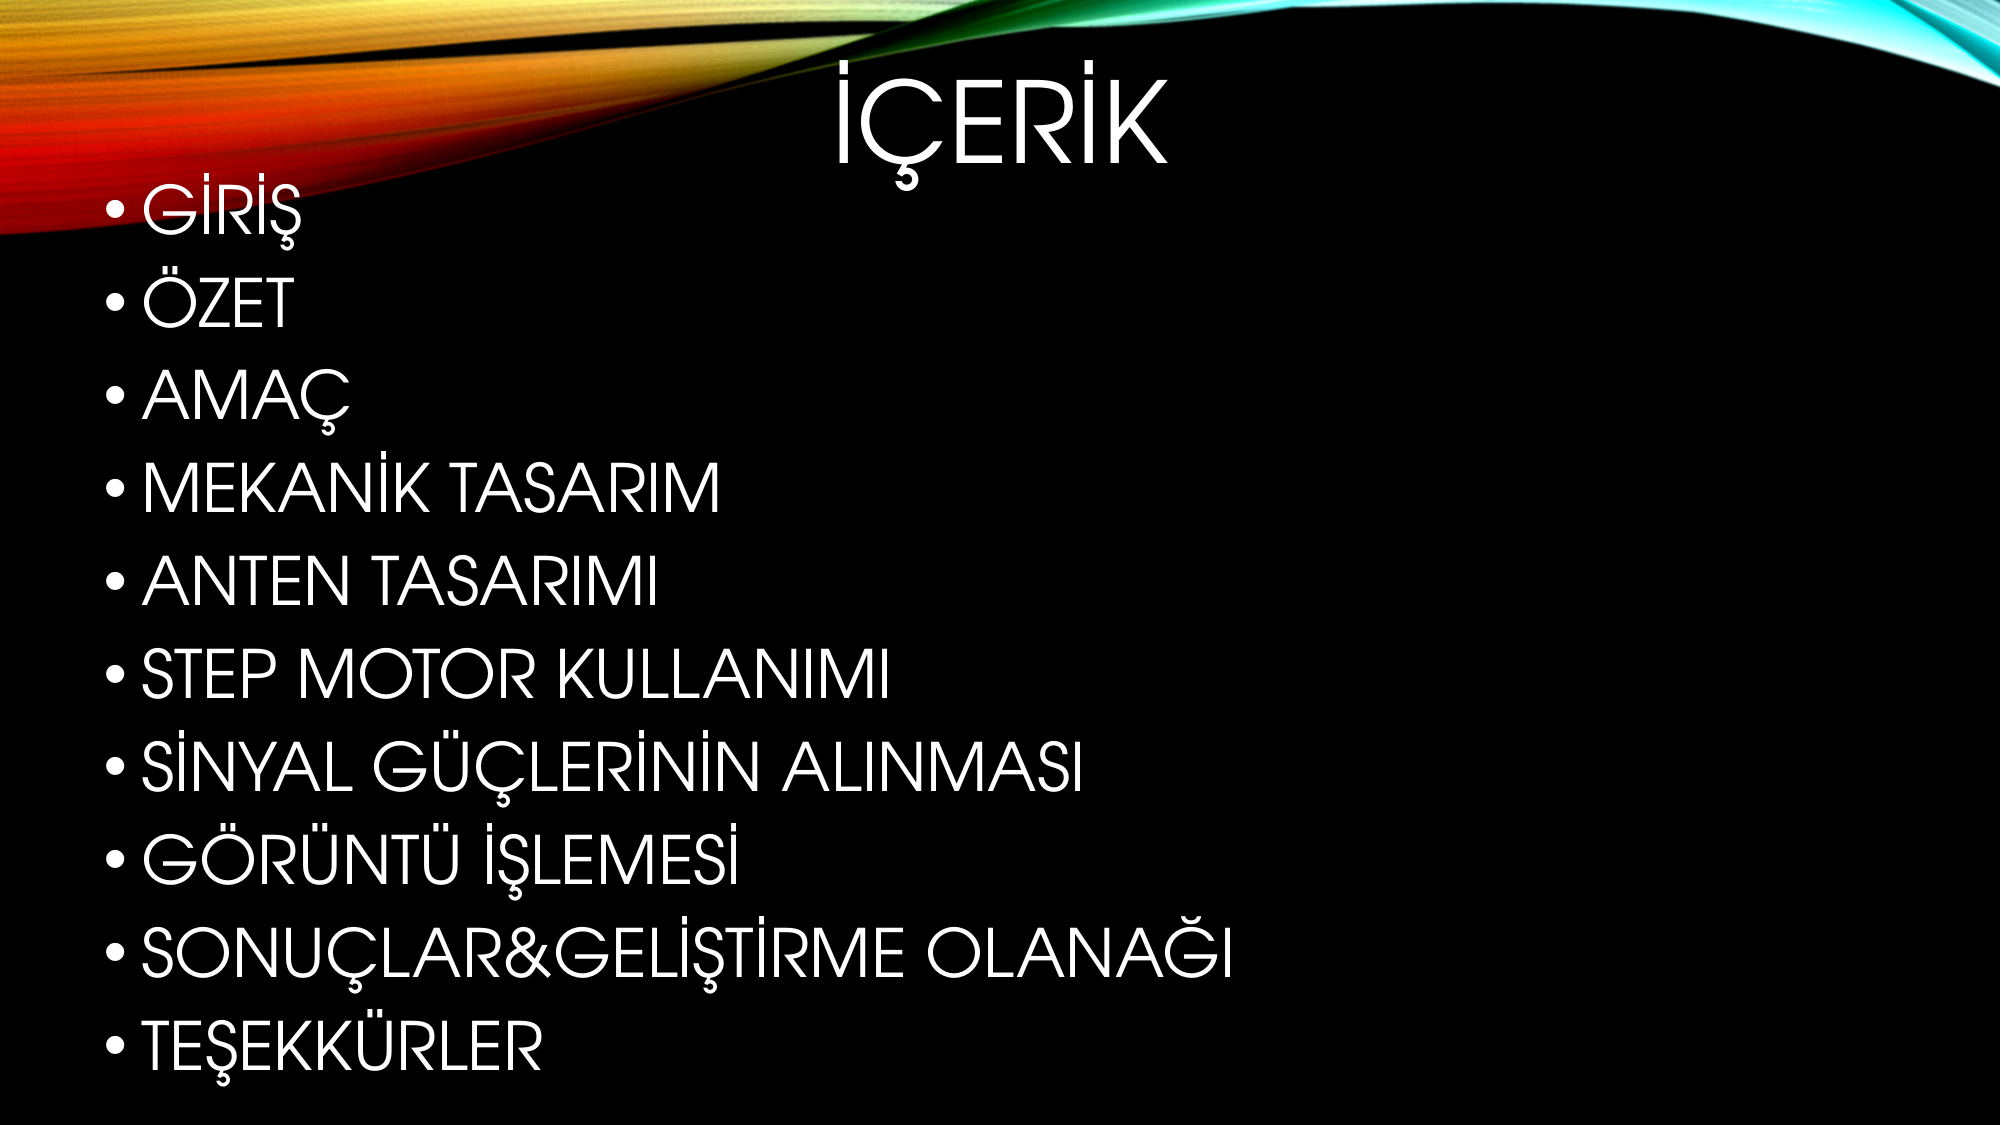

# İÇERİK
GİRİŞ
ÖZET
AMAÇ
MEKANİK TASARIM
ANTEN TASARIMI
STEP MOTOR KULLANIMI
SİNYAL GÜÇLERİNİN ALINMASI
GÖRÜNTÜ İŞLEMESİ
SONUÇLAR&GELİŞTİRME OLANAĞI
TEŞEKKÜRLER